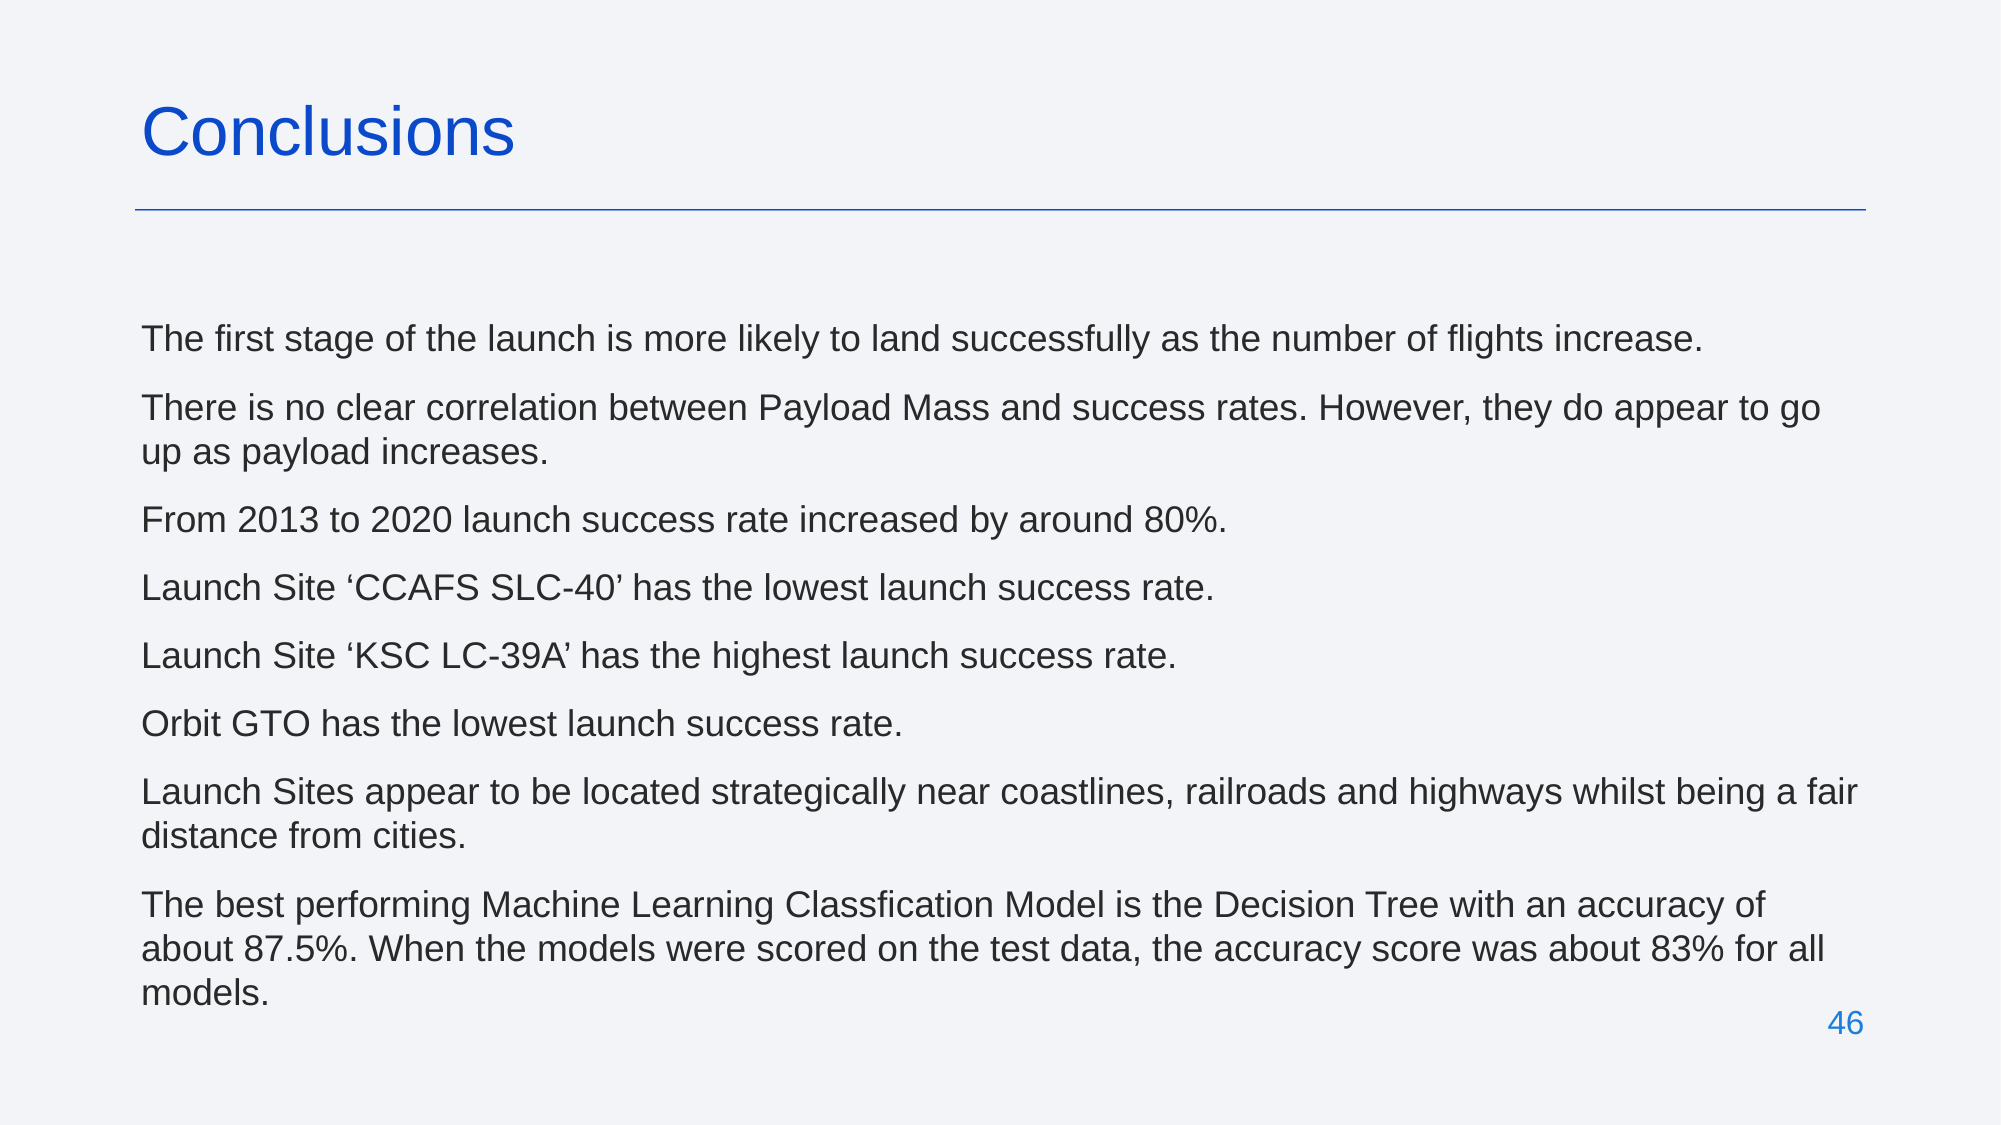

Conclusions
The first stage of the launch is more likely to land successfully as the number of flights increase.
There is no clear correlation between Payload Mass and success rates. However, they do appear to go up as payload increases.
From 2013 to 2020 launch success rate increased by around 80%.
Launch Site ‘CCAFS SLC-40’ has the lowest launch success rate.
Launch Site ‘KSC LC-39A’ has the highest launch success rate.
Orbit GTO has the lowest launch success rate.
Launch Sites appear to be located strategically near coastlines, railroads and highways whilst being a fair distance from cities.
The best performing Machine Learning Classfication Model is the Decision Tree with an accuracy of about 87.5%. When the models were scored on the test data, the accuracy score was about 83% for all models.
46